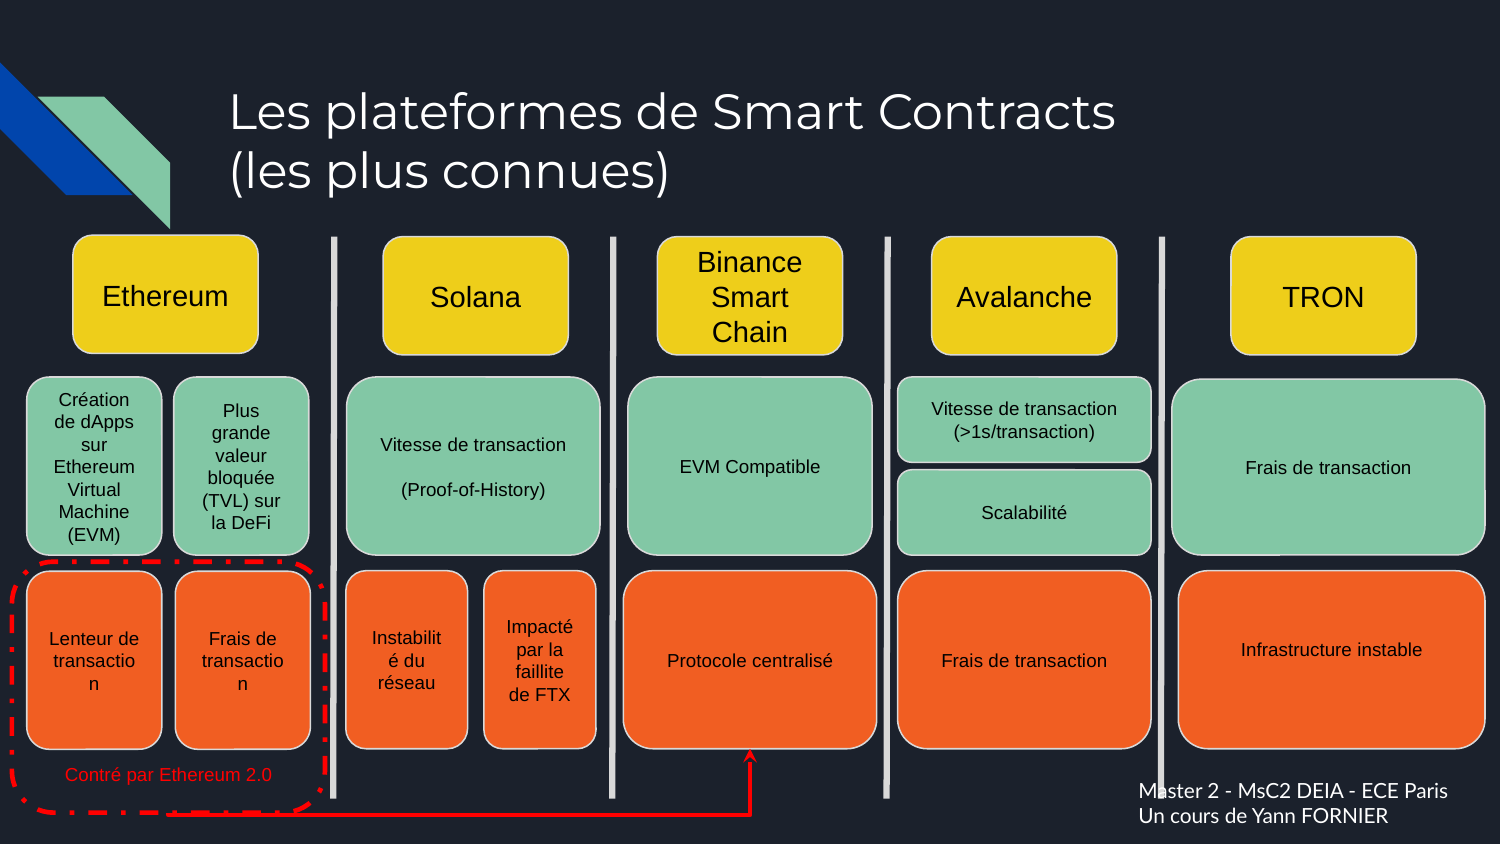

# Les plateformes de Smart Contracts
(les plus connues)
Ethereum
Solana
Binance
Smart
Chain
Avalanche
TRON
Création de dApps sur Ethereum Virtual Machine (EVM)
Plus grande valeur bloquée (TVL) sur la DeFi
Vitesse de transaction

(Proof-of-History)
EVM Compatible
Vitesse de transaction
(>1s/transaction)
Frais de transaction
Scalabilité
Contré par Ethereum 2.0
Instabilité du réseau
Impacté par la faillite de FTX
Protocole centralisé
Frais de transaction
Infrastructure instable

Lenteur de transaction
Frais de transaction
Master 2 - MsC2 DEIA - ECE Paris
Un cours de Yann FORNIER